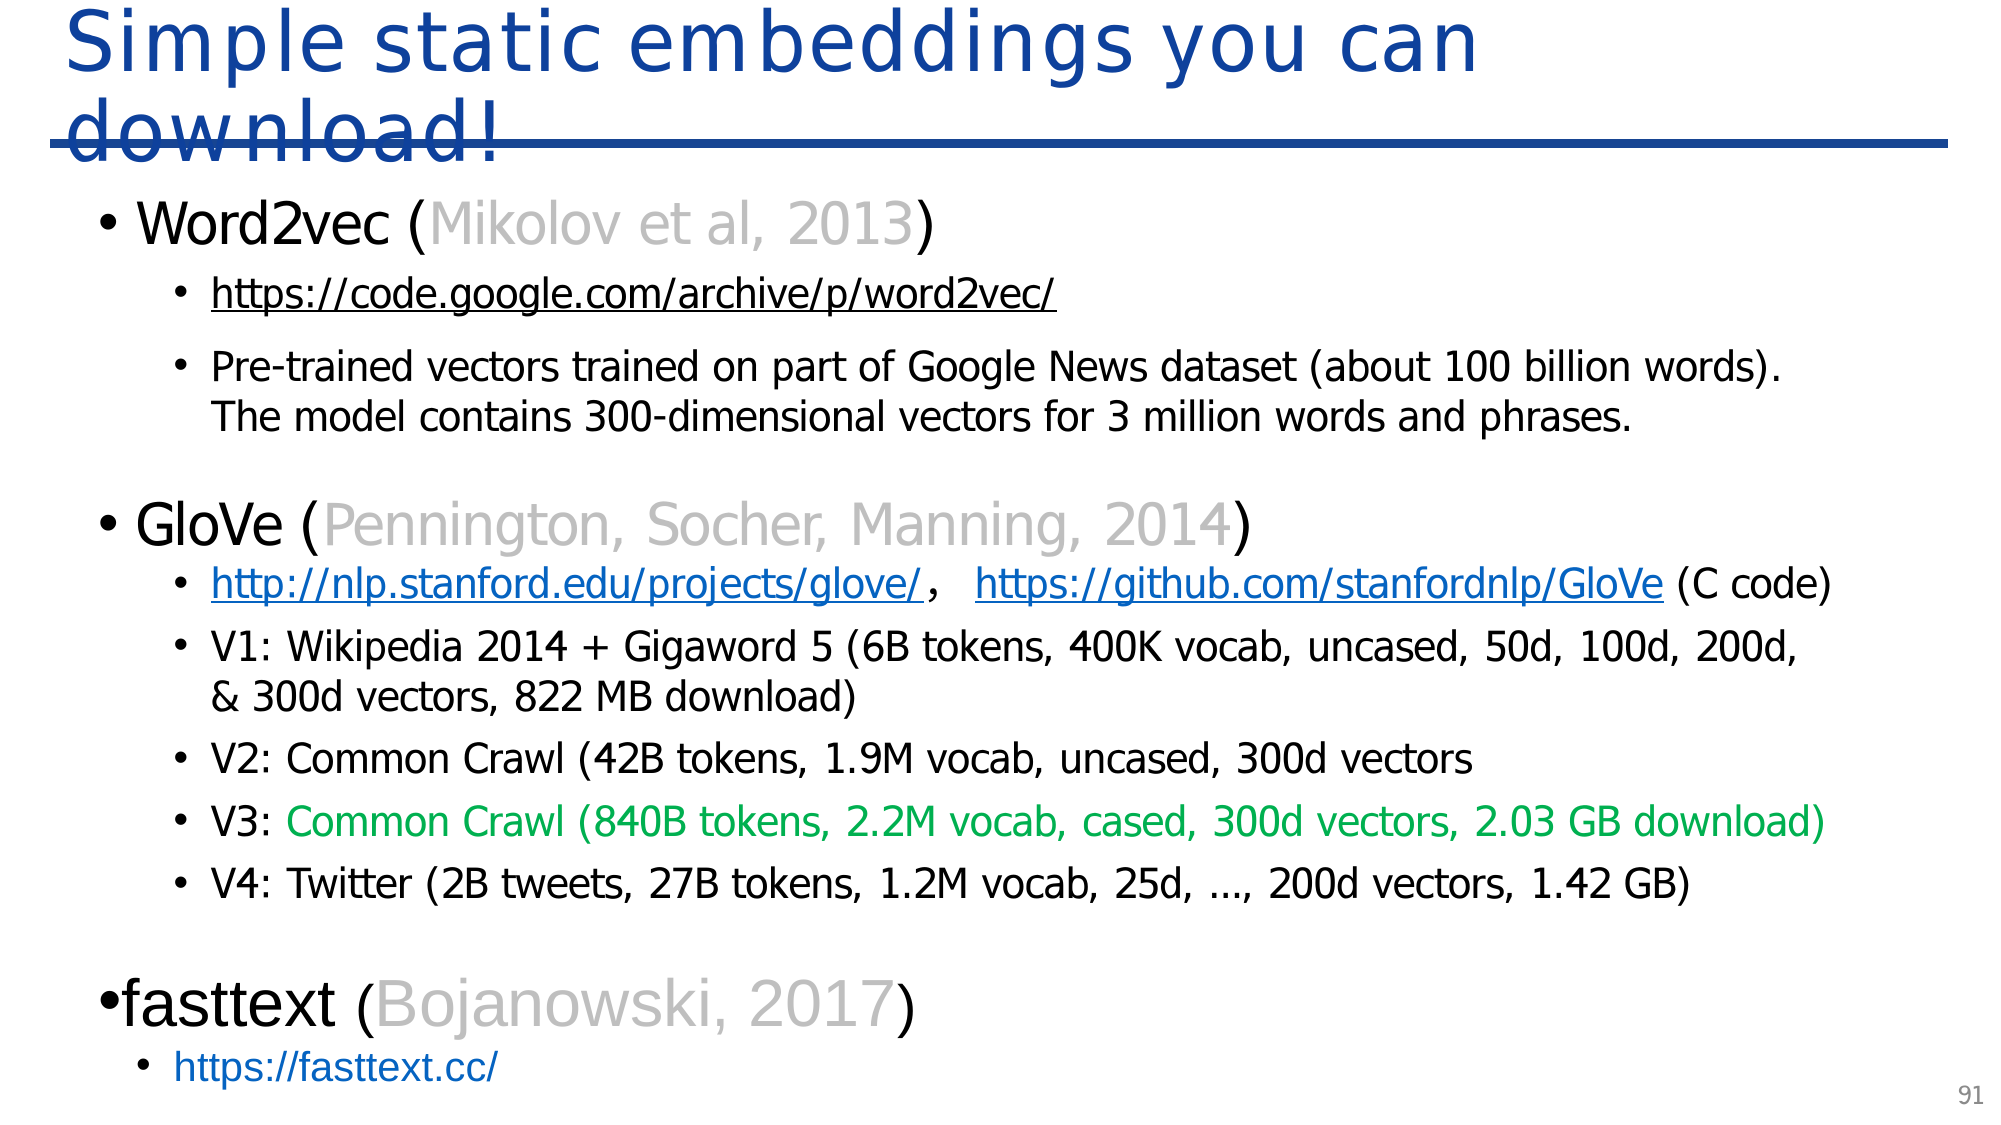

# Simple static embeddings you can download!
Word2vec (Mikolov et al, 2013)
https://code.google.com/archive/p/word2vec/
Pre-trained vectors trained on part of Google News dataset (about 100 billion words). The model contains 300-dimensional vectors for 3 million words and phrases.
GloVe (Pennington, Socher, Manning, 2014)
http://nlp.stanford.edu/projects/glove/，https://github.com/stanfordnlp/GloVe (C code)
V1: Wikipedia 2014 + Gigaword 5 (6B tokens, 400K vocab, uncased, 50d, 100d, 200d, & 300d vectors, 822 MB download)
V2: Common Crawl (42B tokens, 1.9M vocab, uncased, 300d vectors
V3: Common Crawl (840B tokens, 2.2M vocab, cased, 300d vectors, 2.03 GB download)
V4: Twitter (2B tweets, 27B tokens, 1.2M vocab, 25d, …, 200d vectors, 1.42 GB)
fasttext (Bojanowski, 2017)
https://fasttext.cc/

91